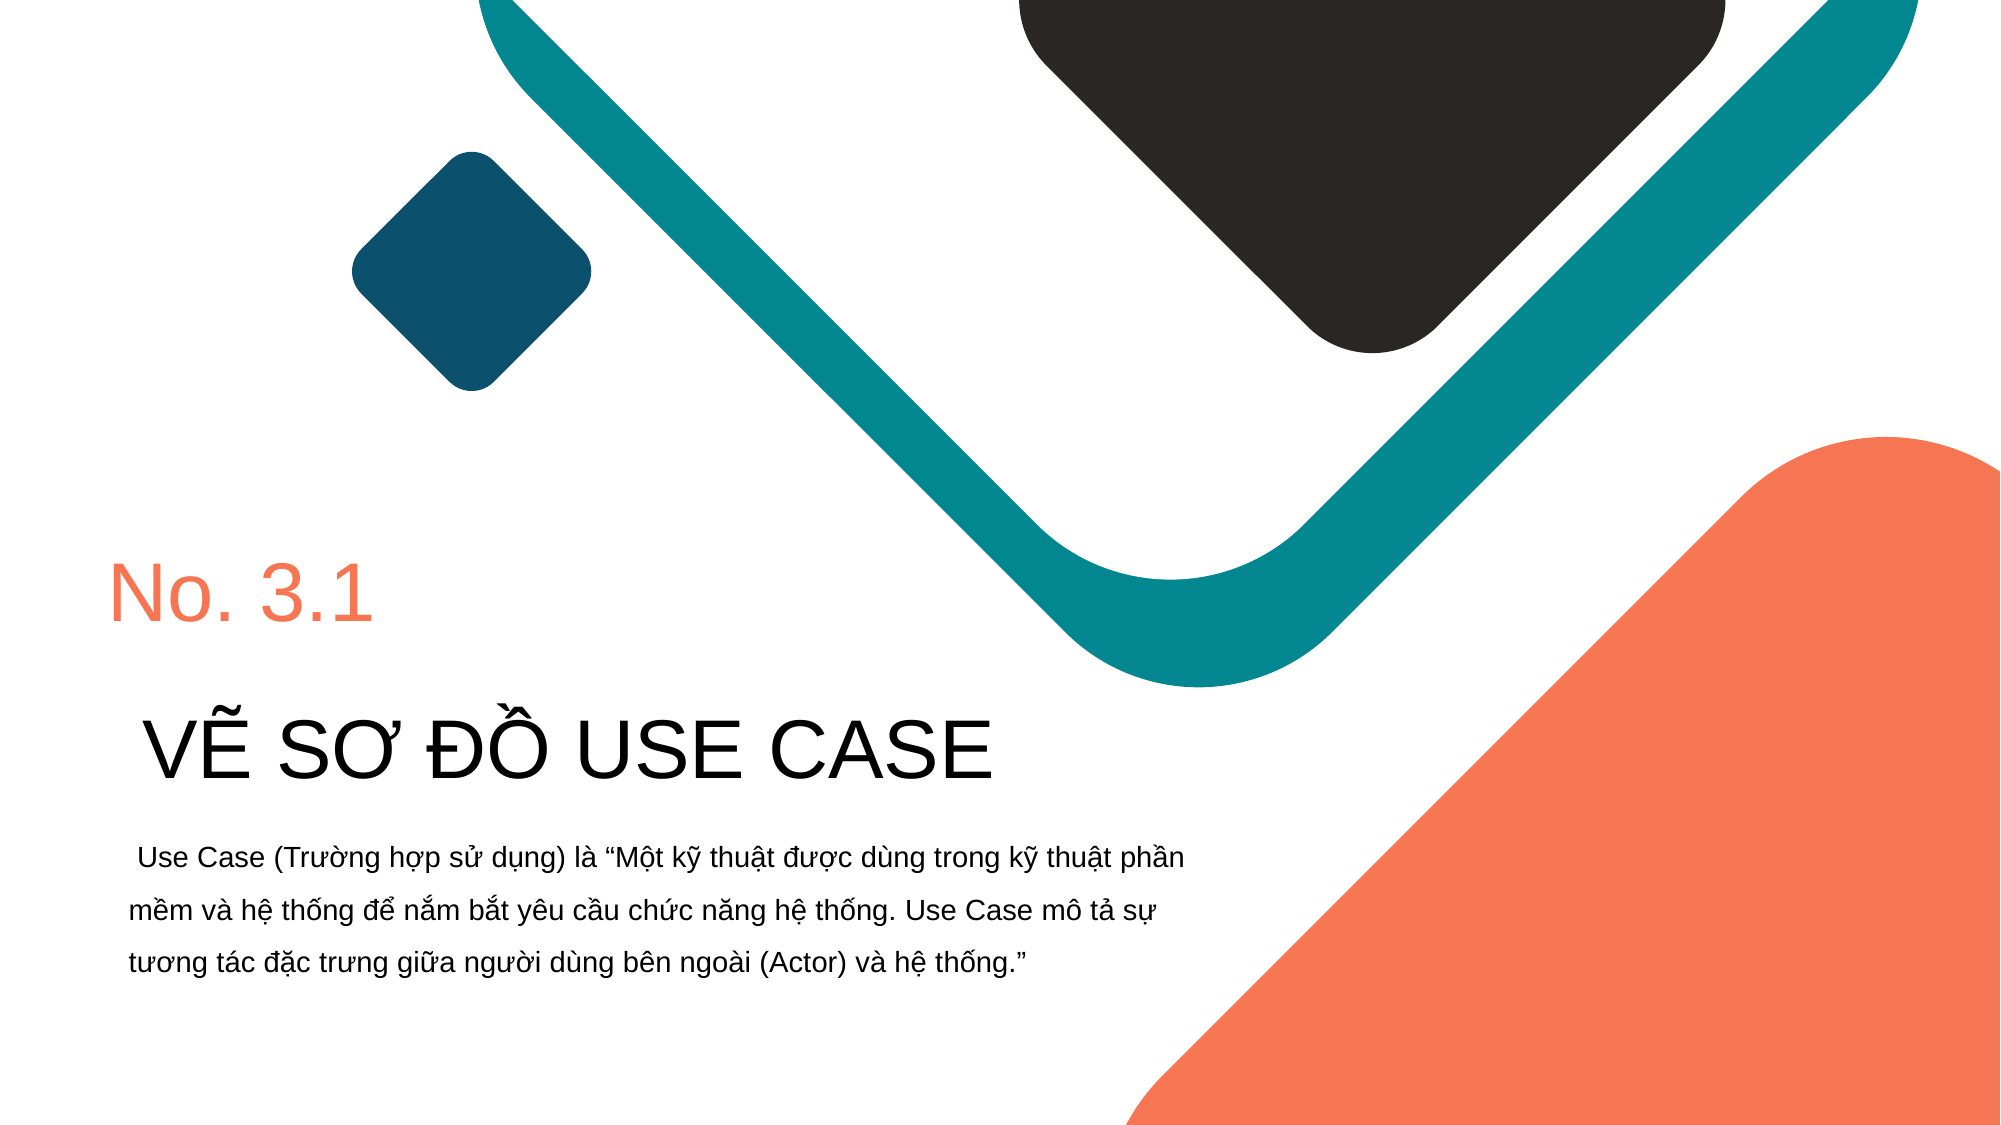

No. 3.1

VẼ SƠ ĐỒ USE CASE
 Use Case (Trường hợp sử dụng) là “Một kỹ thuật được dùng trong kỹ thuật phần mềm và hệ thống để nắm bắt yêu cầu chức năng hệ thống. Use Case mô tả sự tương tác đặc trưng giữa người dùng bên ngoài (Actor) và hệ thống.”